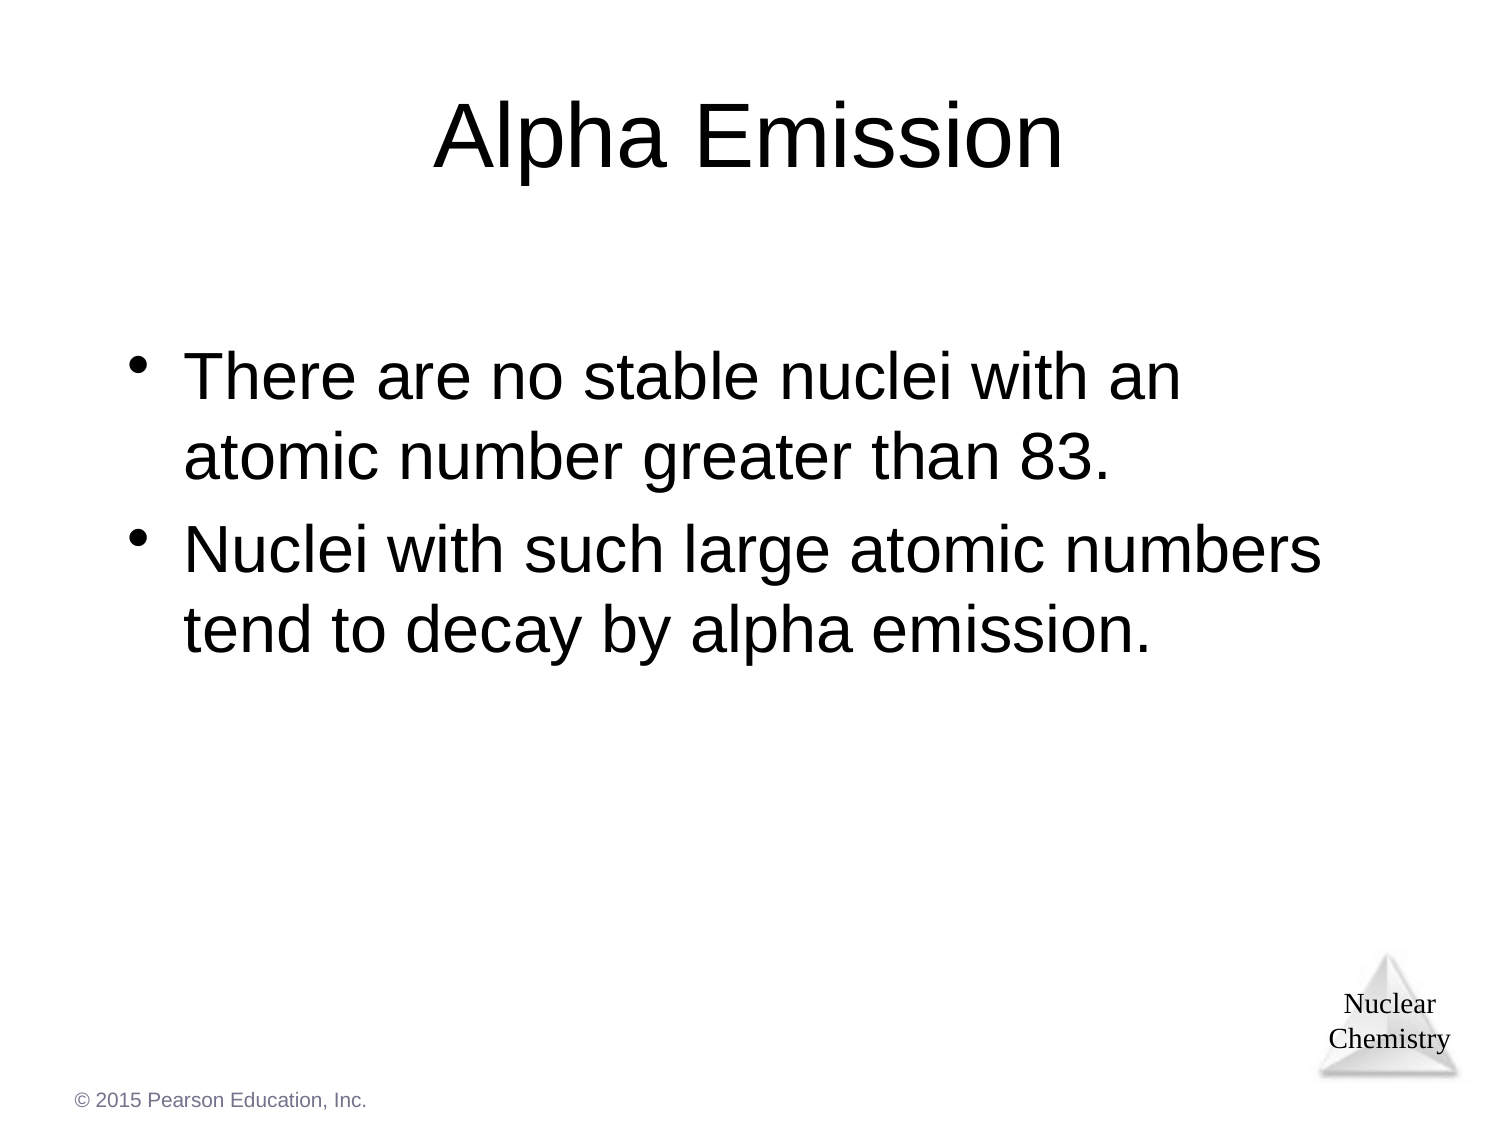

Alpha Emission
There are no stable nuclei with an atomic number greater than 83.
Nuclei with such large atomic numbers tend to decay by alpha emission.